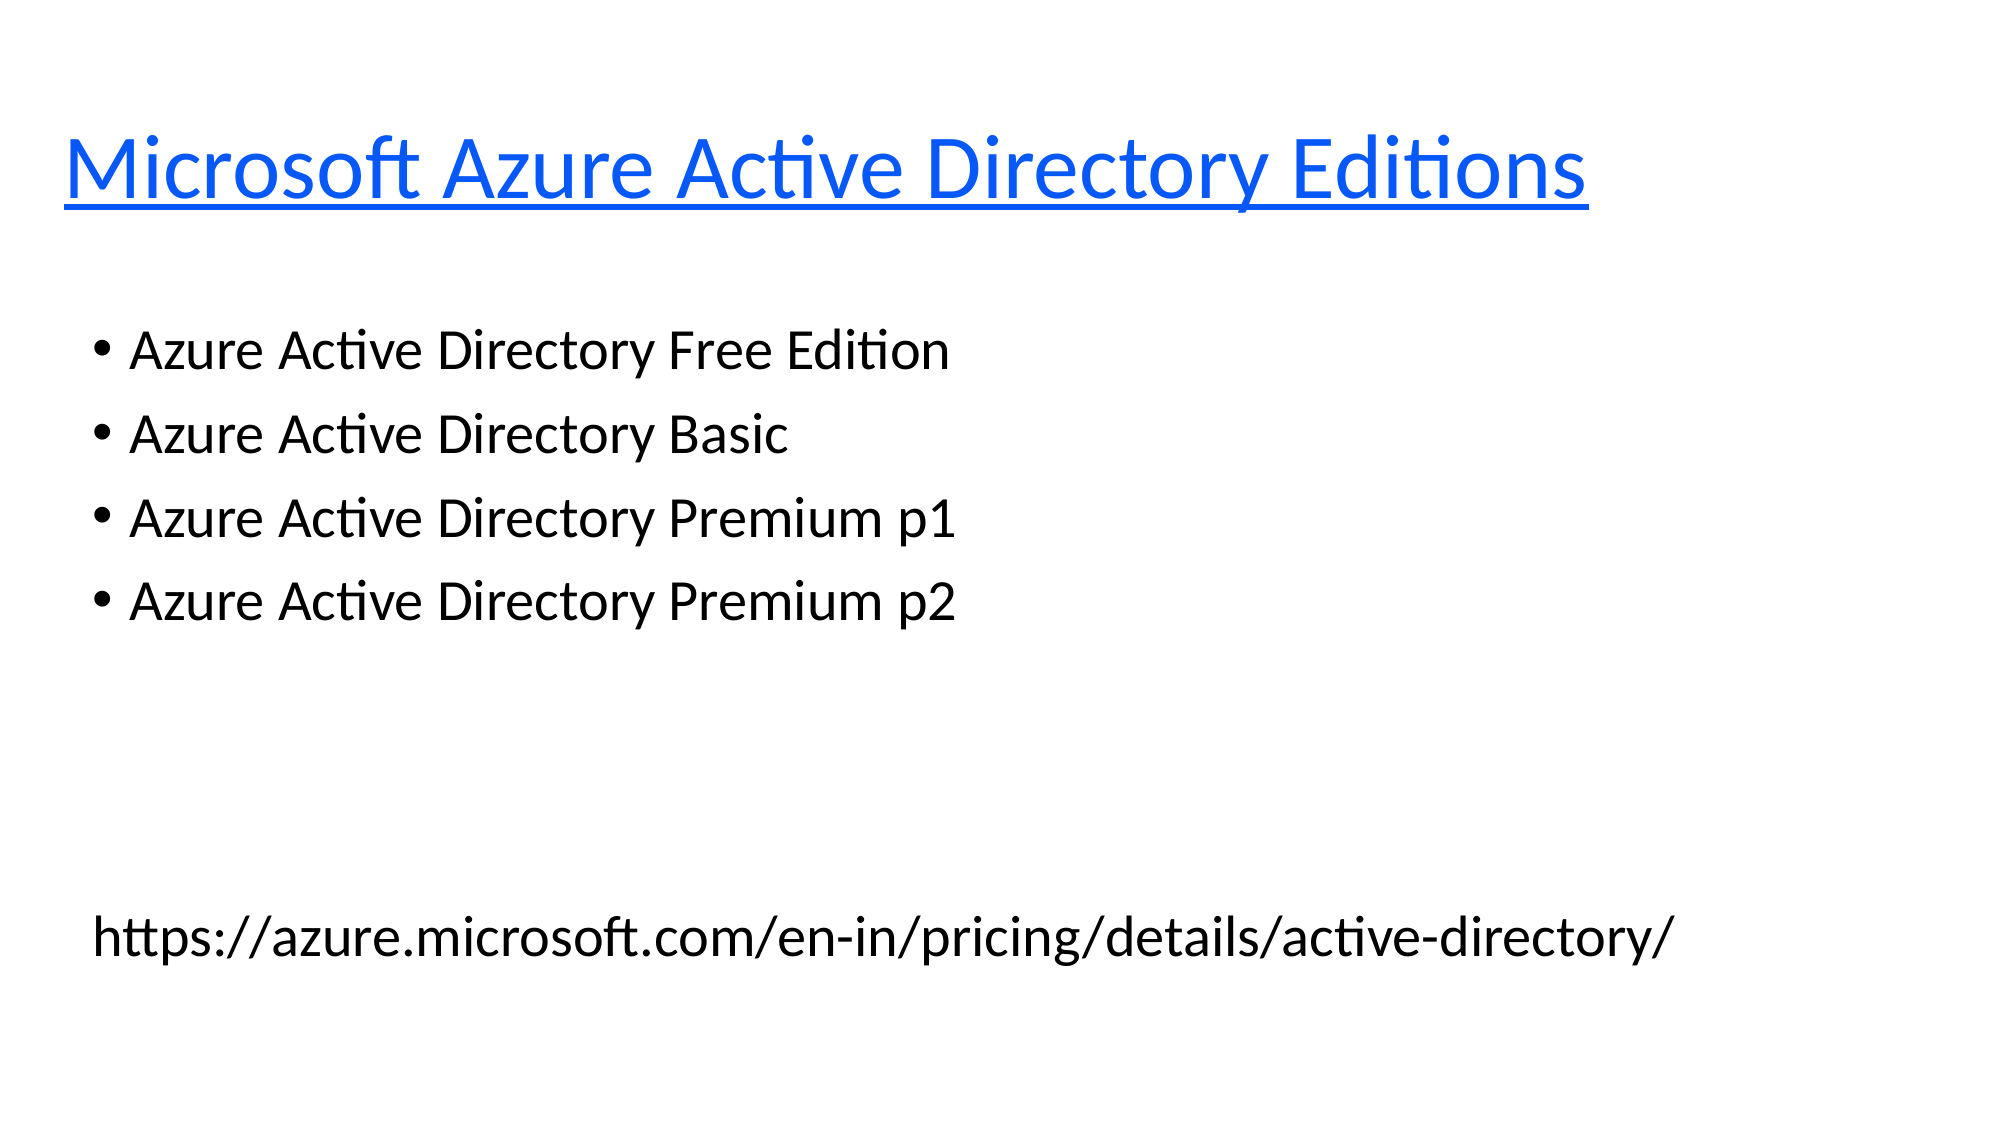

# Microsoft Azure Active Directory Editions
Azure Active Directory Free Edition
Azure Active Directory Basic
Azure Active Directory Premium p1
Azure Active Directory Premium p2

https://azure.microsoft.com/en-in/pricing/details/active-directory/